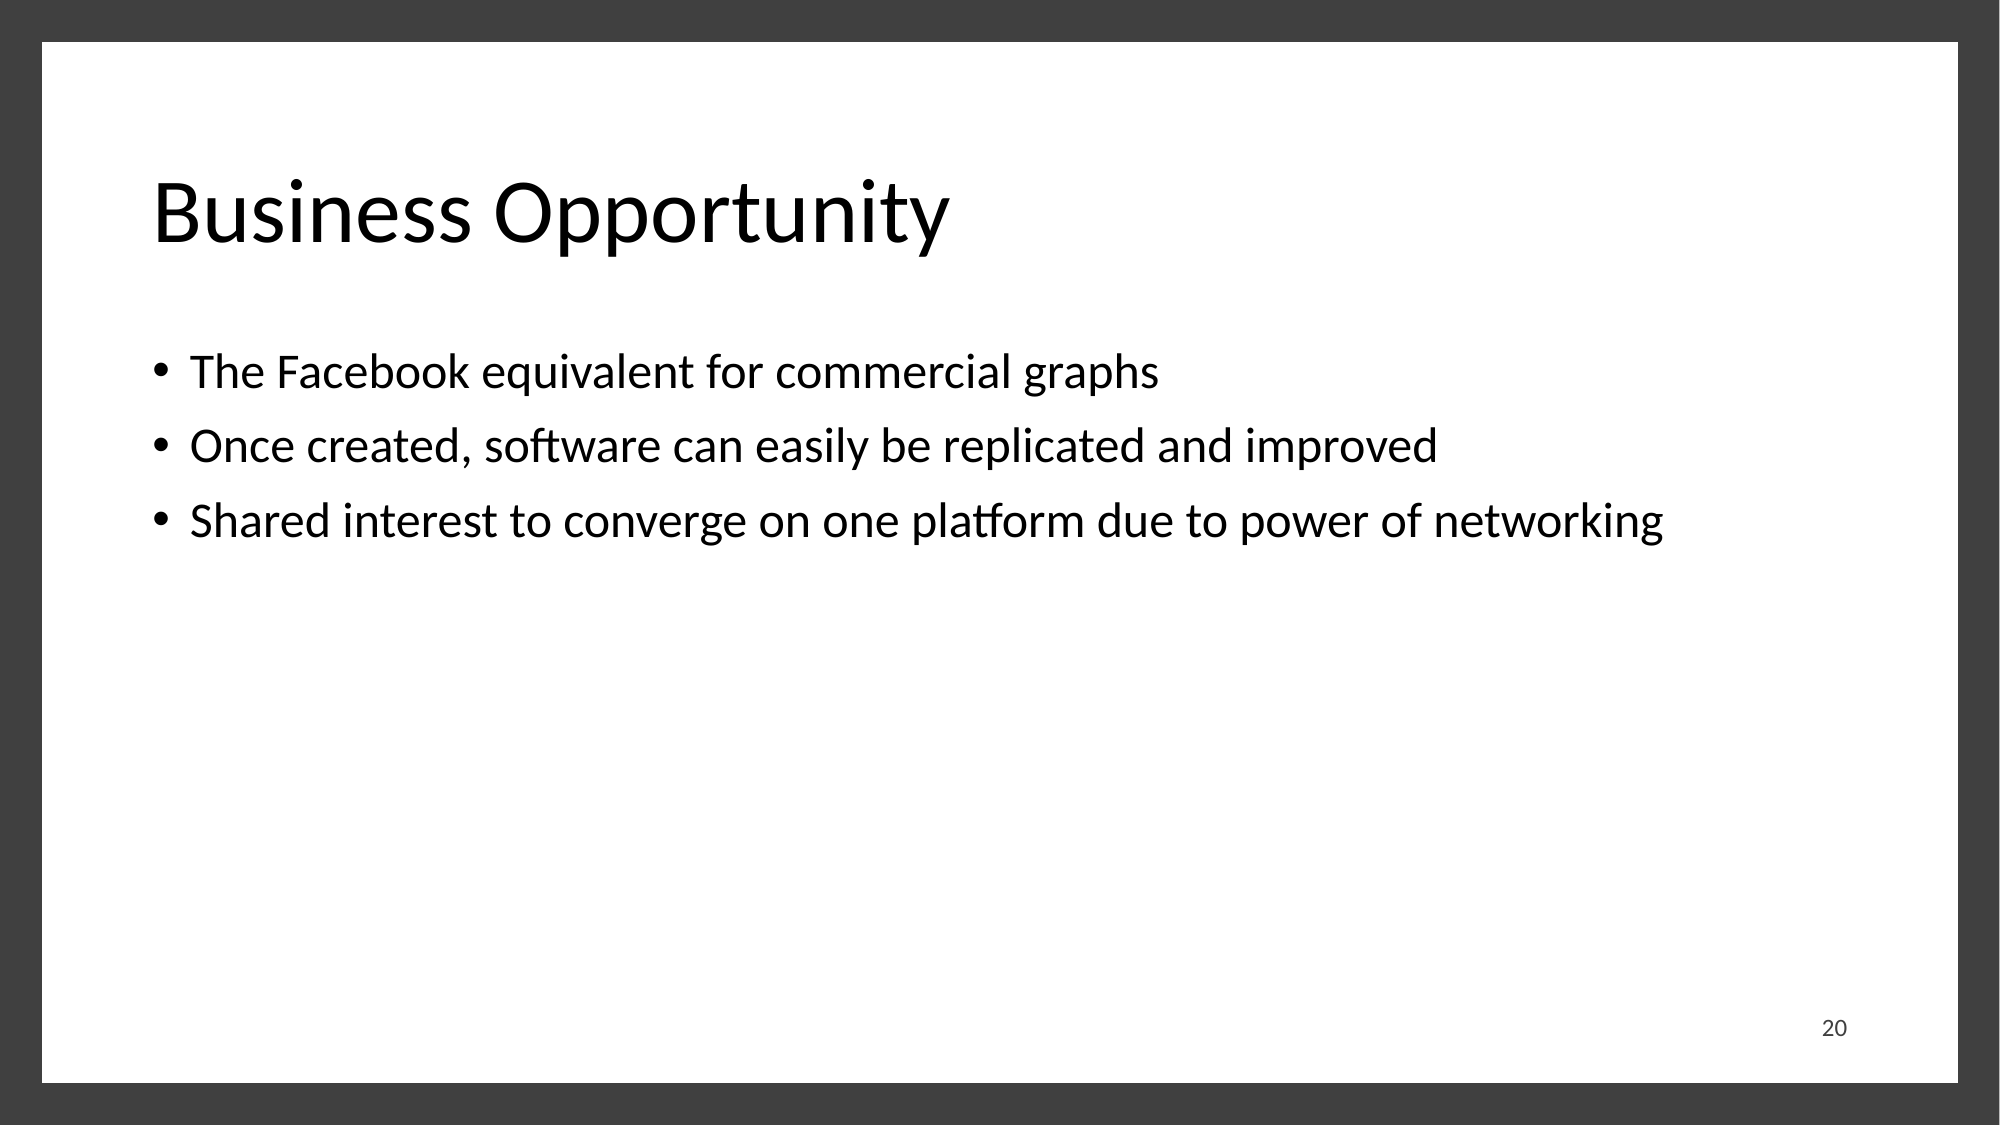

# Business Opportunity
The Facebook equivalent for commercial graphs
Once created, software can easily be replicated and improved
Shared interest to converge on one platform due to power of networking
20